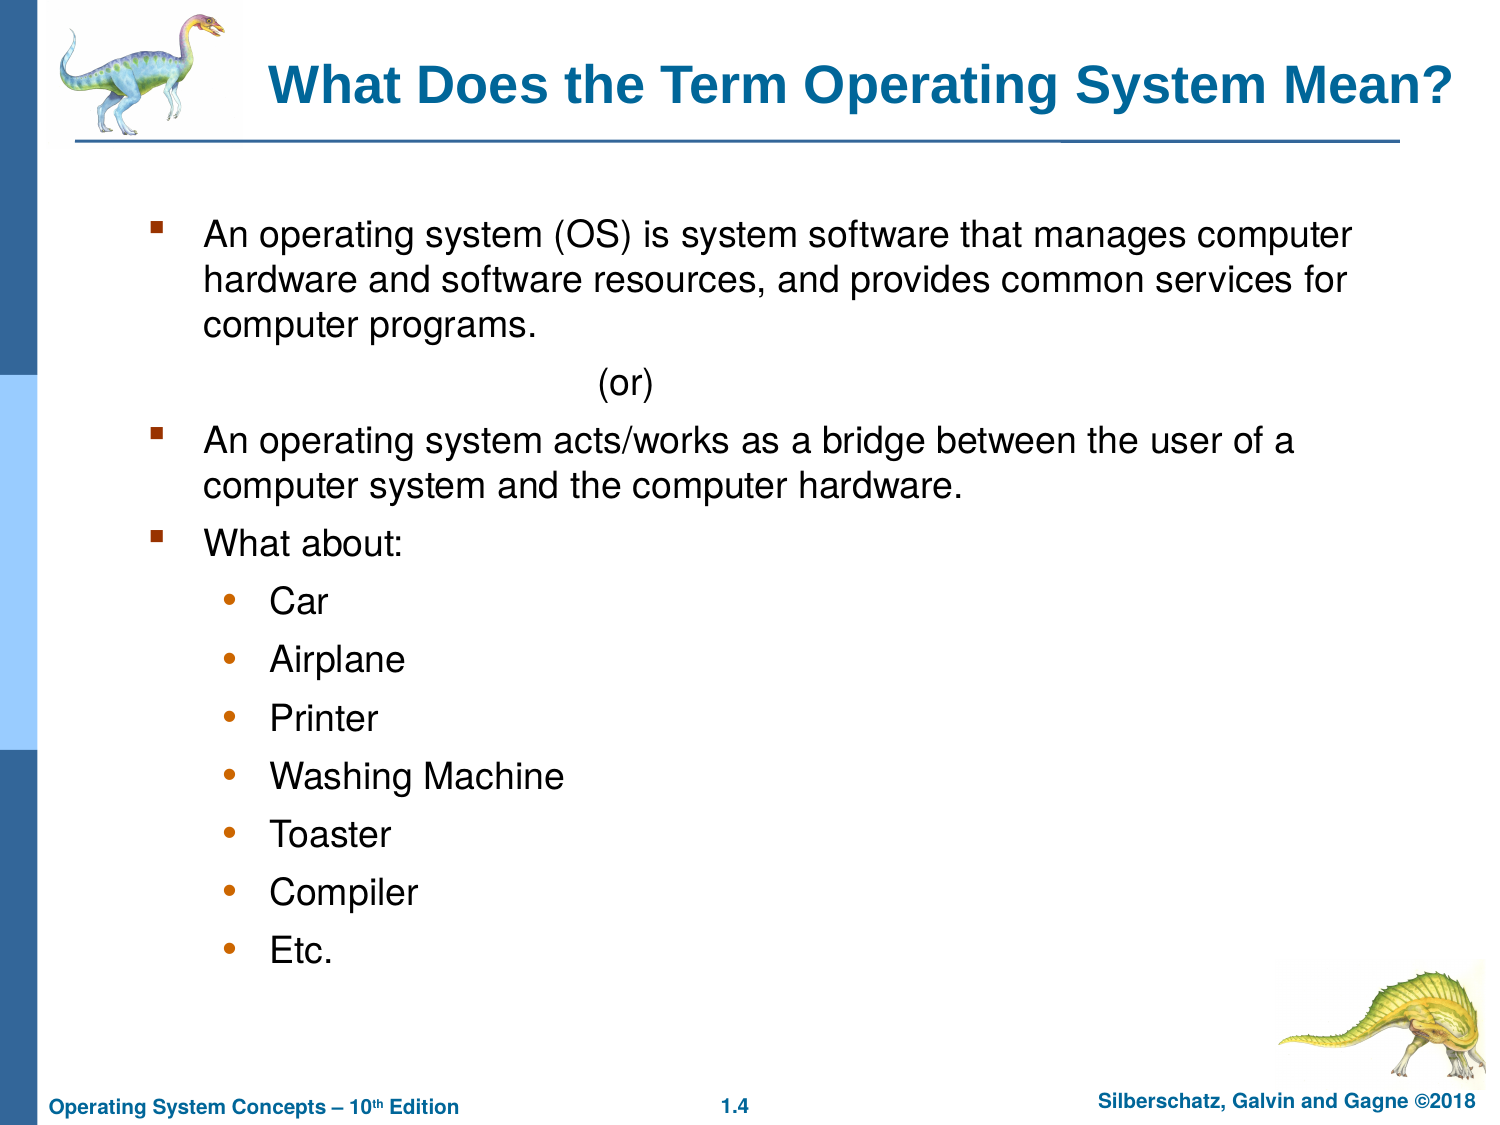

What Does the Term Operating System Mean?
An operating system (OS) is system software that manages computer hardware and software resources, and provides common services for computer programs.
			(or)
An operating system acts/works as a bridge between the user of a computer system and the computer hardware.
What about:
Car
Airplane
Printer
Washing Machine
Toaster
Compiler
Etc.